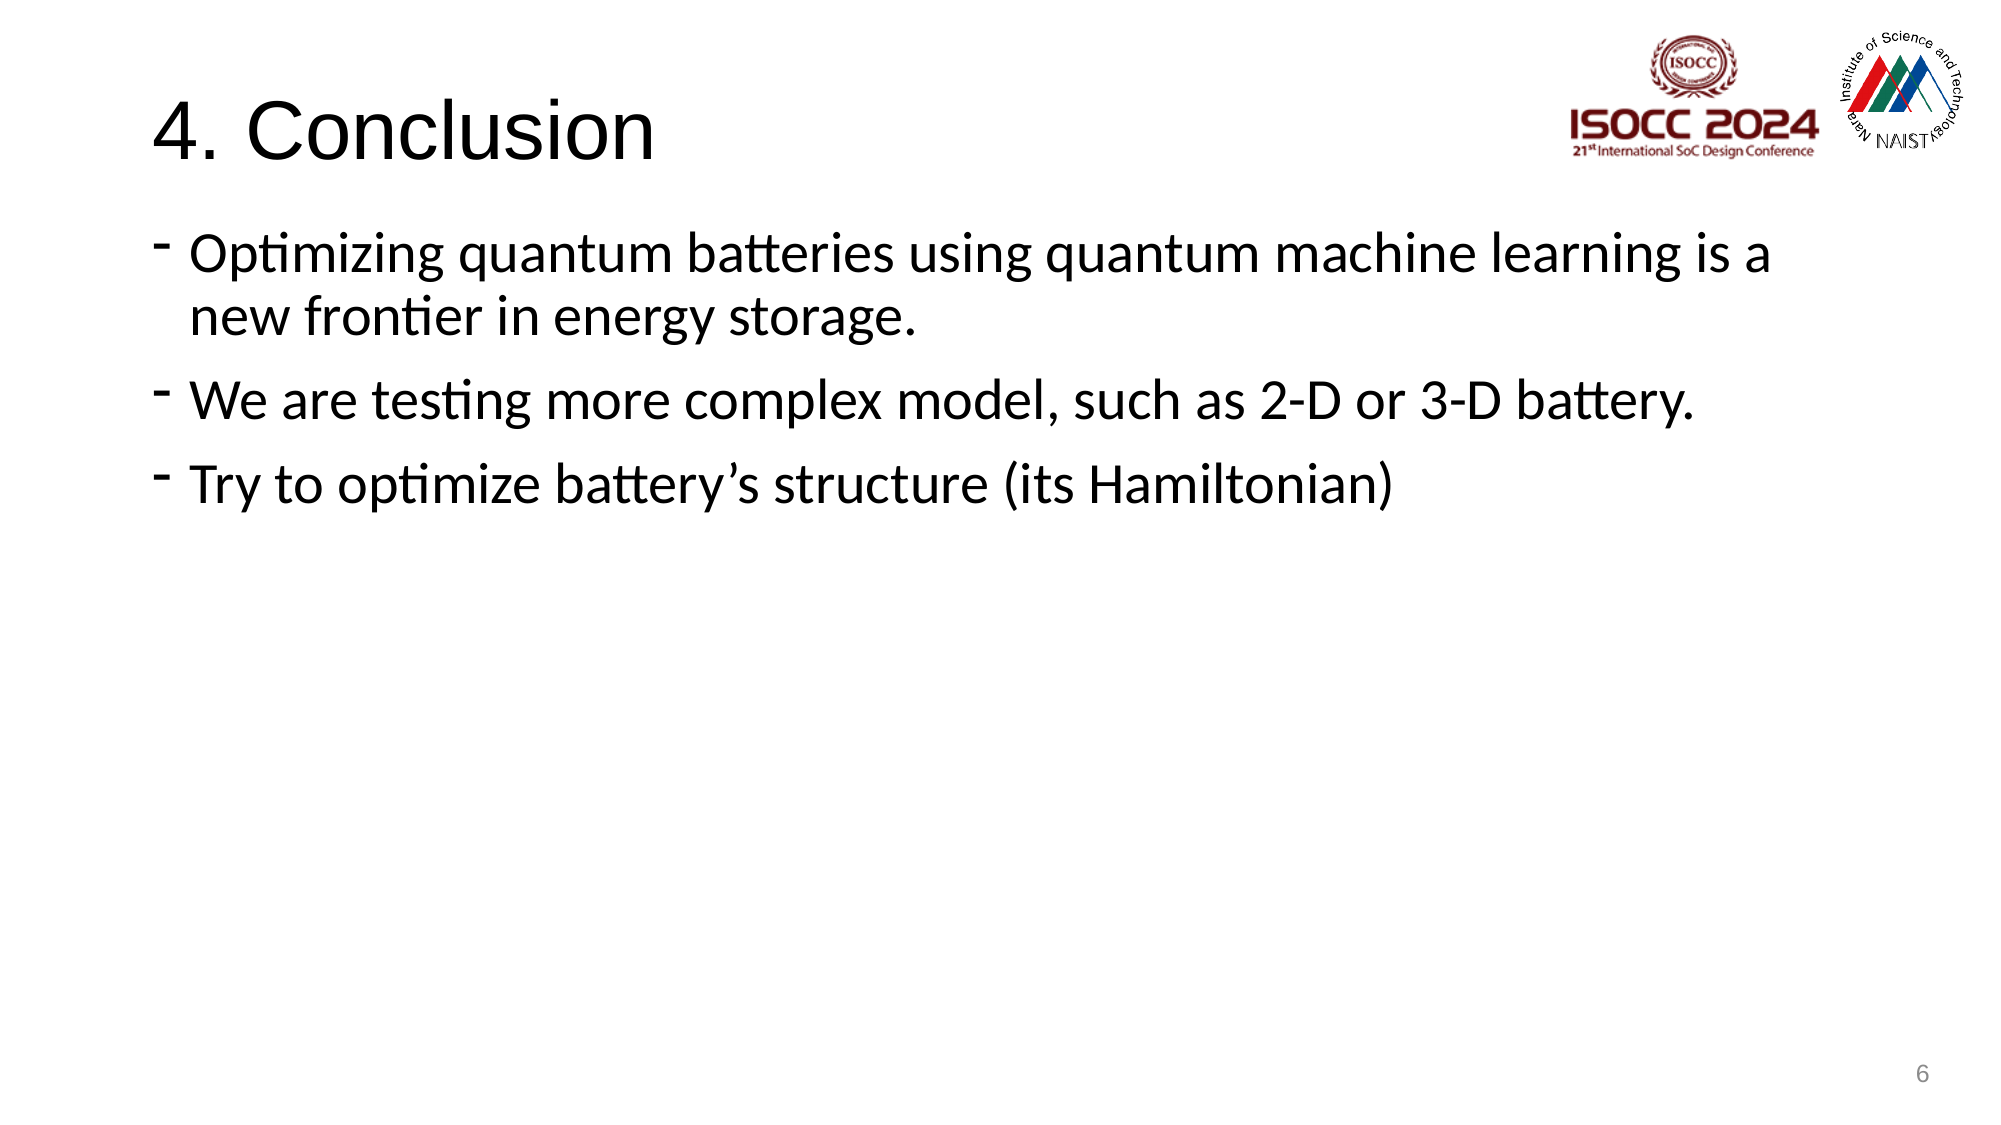

# 4. Conclusion
Optimizing quantum batteries using quantum machine learning is a new frontier in energy storage.
We are testing more complex model, such as 2-D or 3-D battery.
Try to optimize battery’s structure (its Hamiltonian)
6